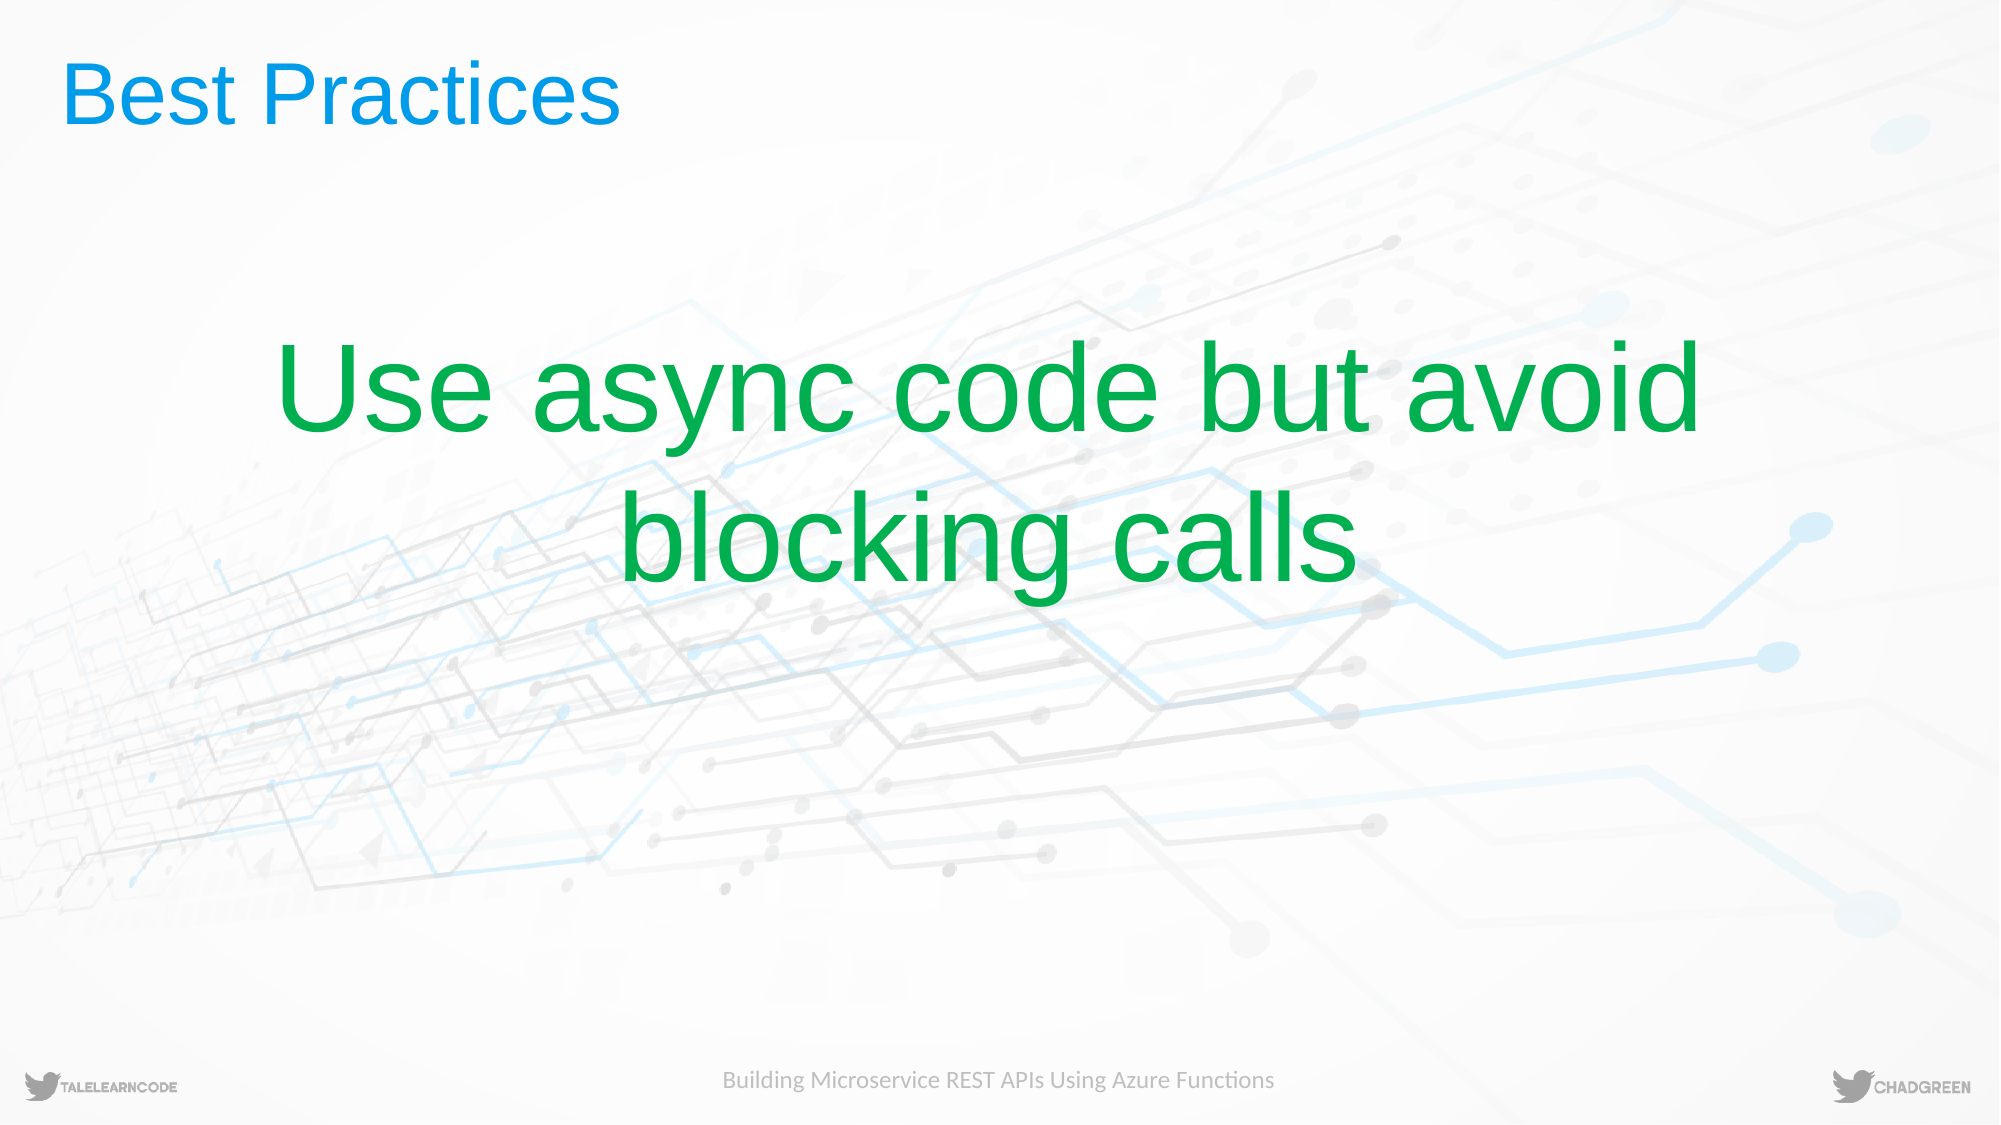

# Best Practices
Use async code but avoid blocking calls